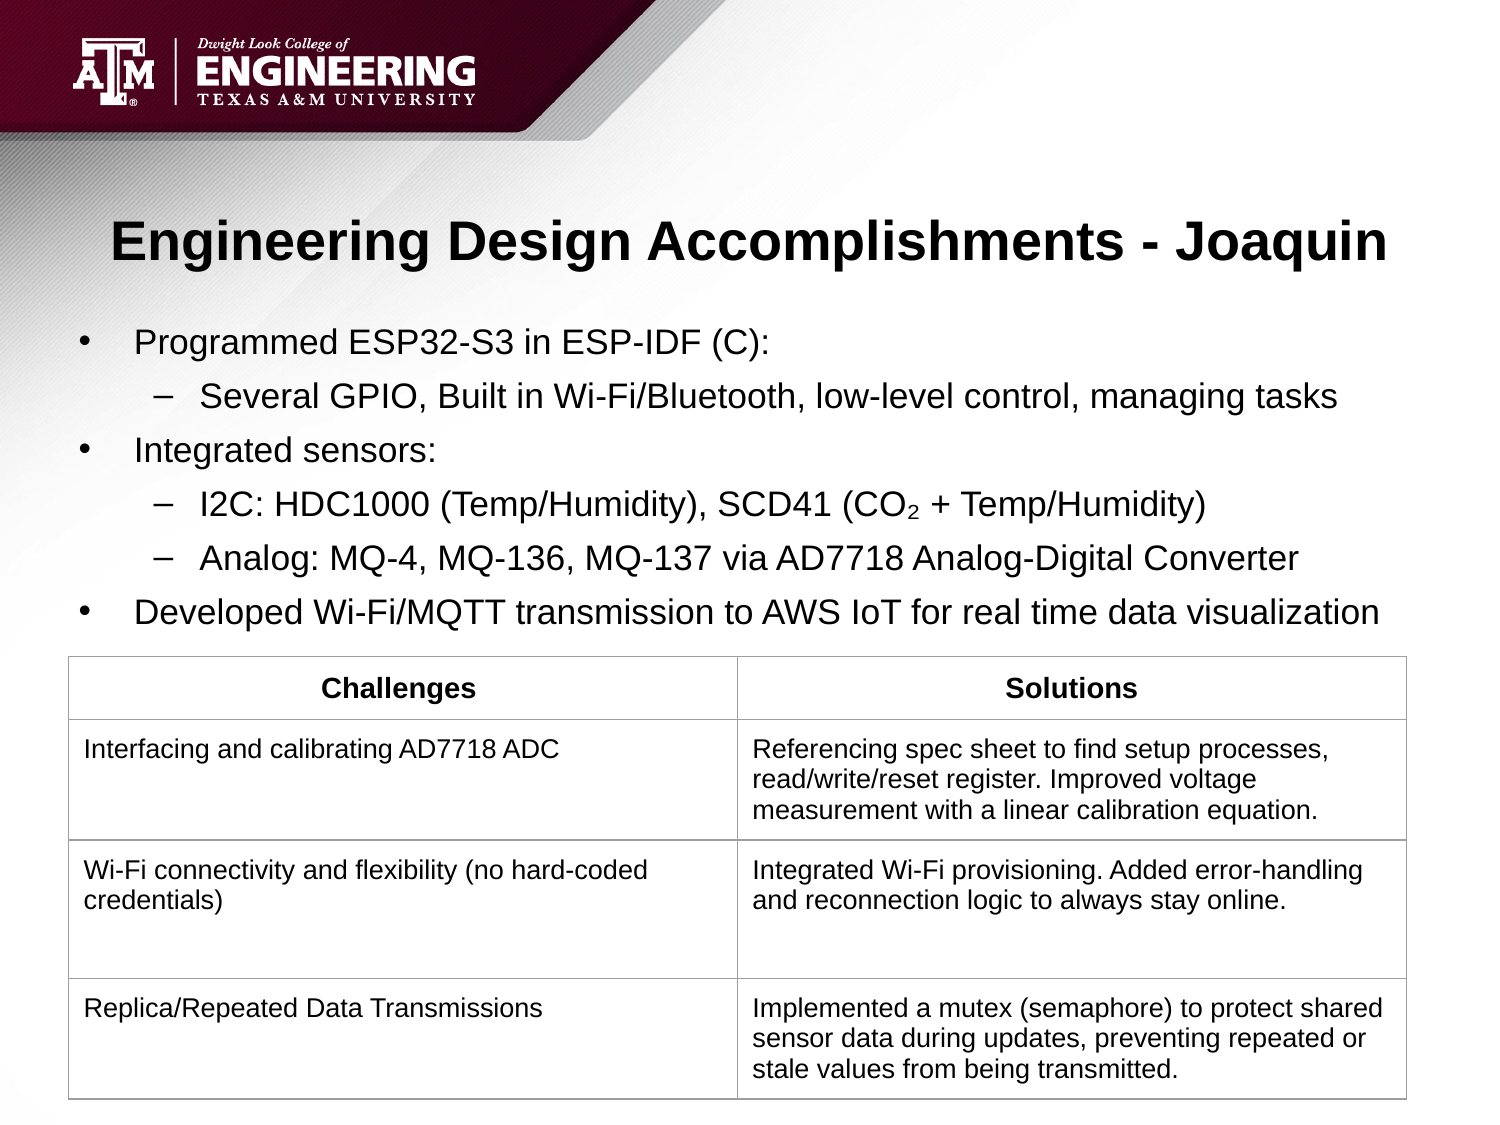

# Engineering Design Accomplishments - Joaquin
Programmed ESP32-S3 in ESP-IDF (C):
Several GPIO, Built in Wi-Fi/Bluetooth, low-level control, managing tasks
Integrated sensors:
I2C: HDC1000 (Temp/Humidity), SCD41 (CO₂ + Temp/Humidity)
Analog: MQ-4, MQ-136, MQ-137 via AD7718 Analog-Digital Converter
Developed Wi-Fi/MQTT transmission to AWS IoT for real time data visualization
| Challenges | Solutions |
| --- | --- |
| Interfacing and calibrating AD7718 ADC | Referencing spec sheet to find setup processes, read/write/reset register. Improved voltage measurement with a linear calibration equation. |
| Wi-Fi connectivity and flexibility (no hard-coded credentials) | Integrated Wi-Fi provisioning. Added error-handling and reconnection logic to always stay online. |
| Replica/Repeated Data Transmissions | Implemented a mutex (semaphore) to protect shared sensor data during updates, preventing repeated or stale values from being transmitted. |